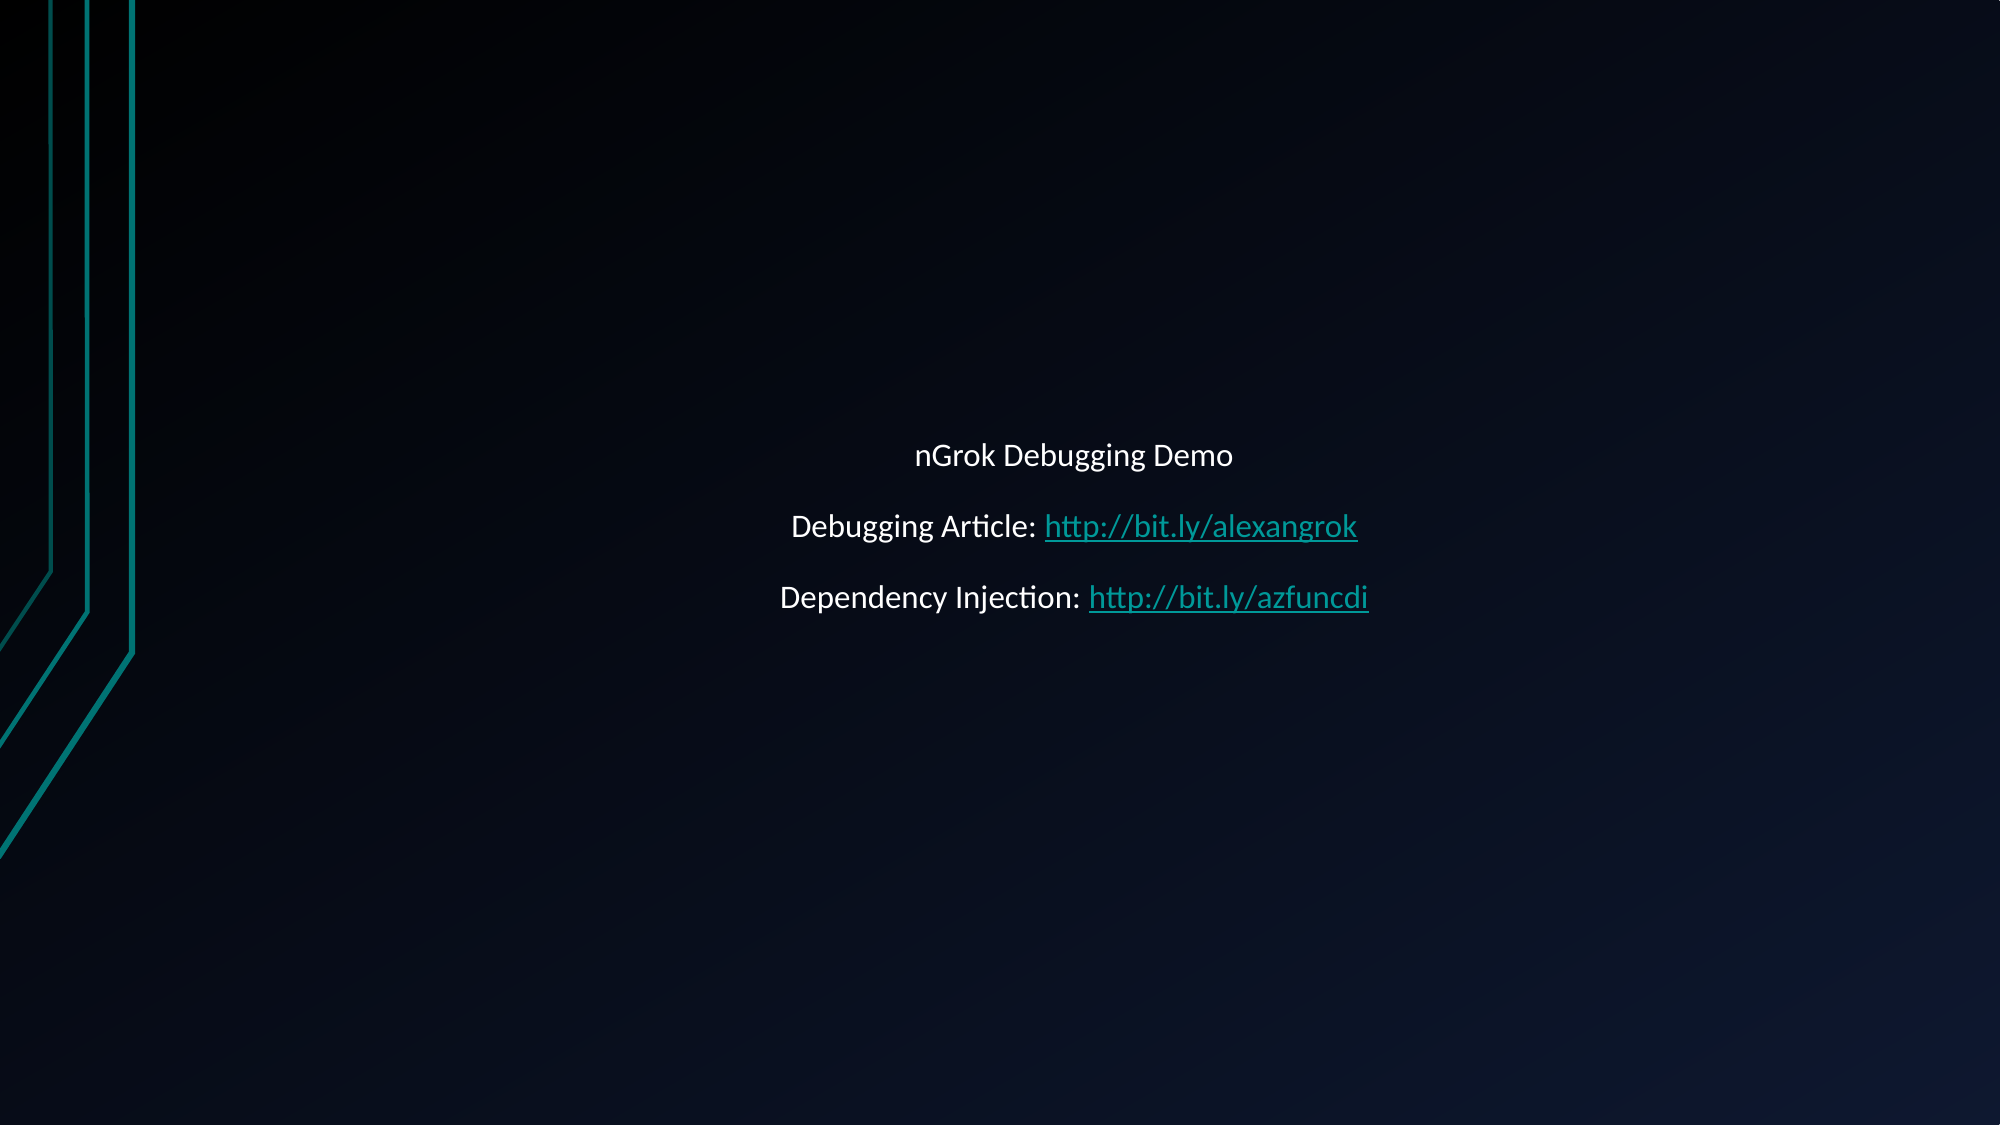

# nGrok Debugging Demo Debugging Article: http://bit.ly/alexangrok Dependency Injection: http://bit.ly/azfuncdi